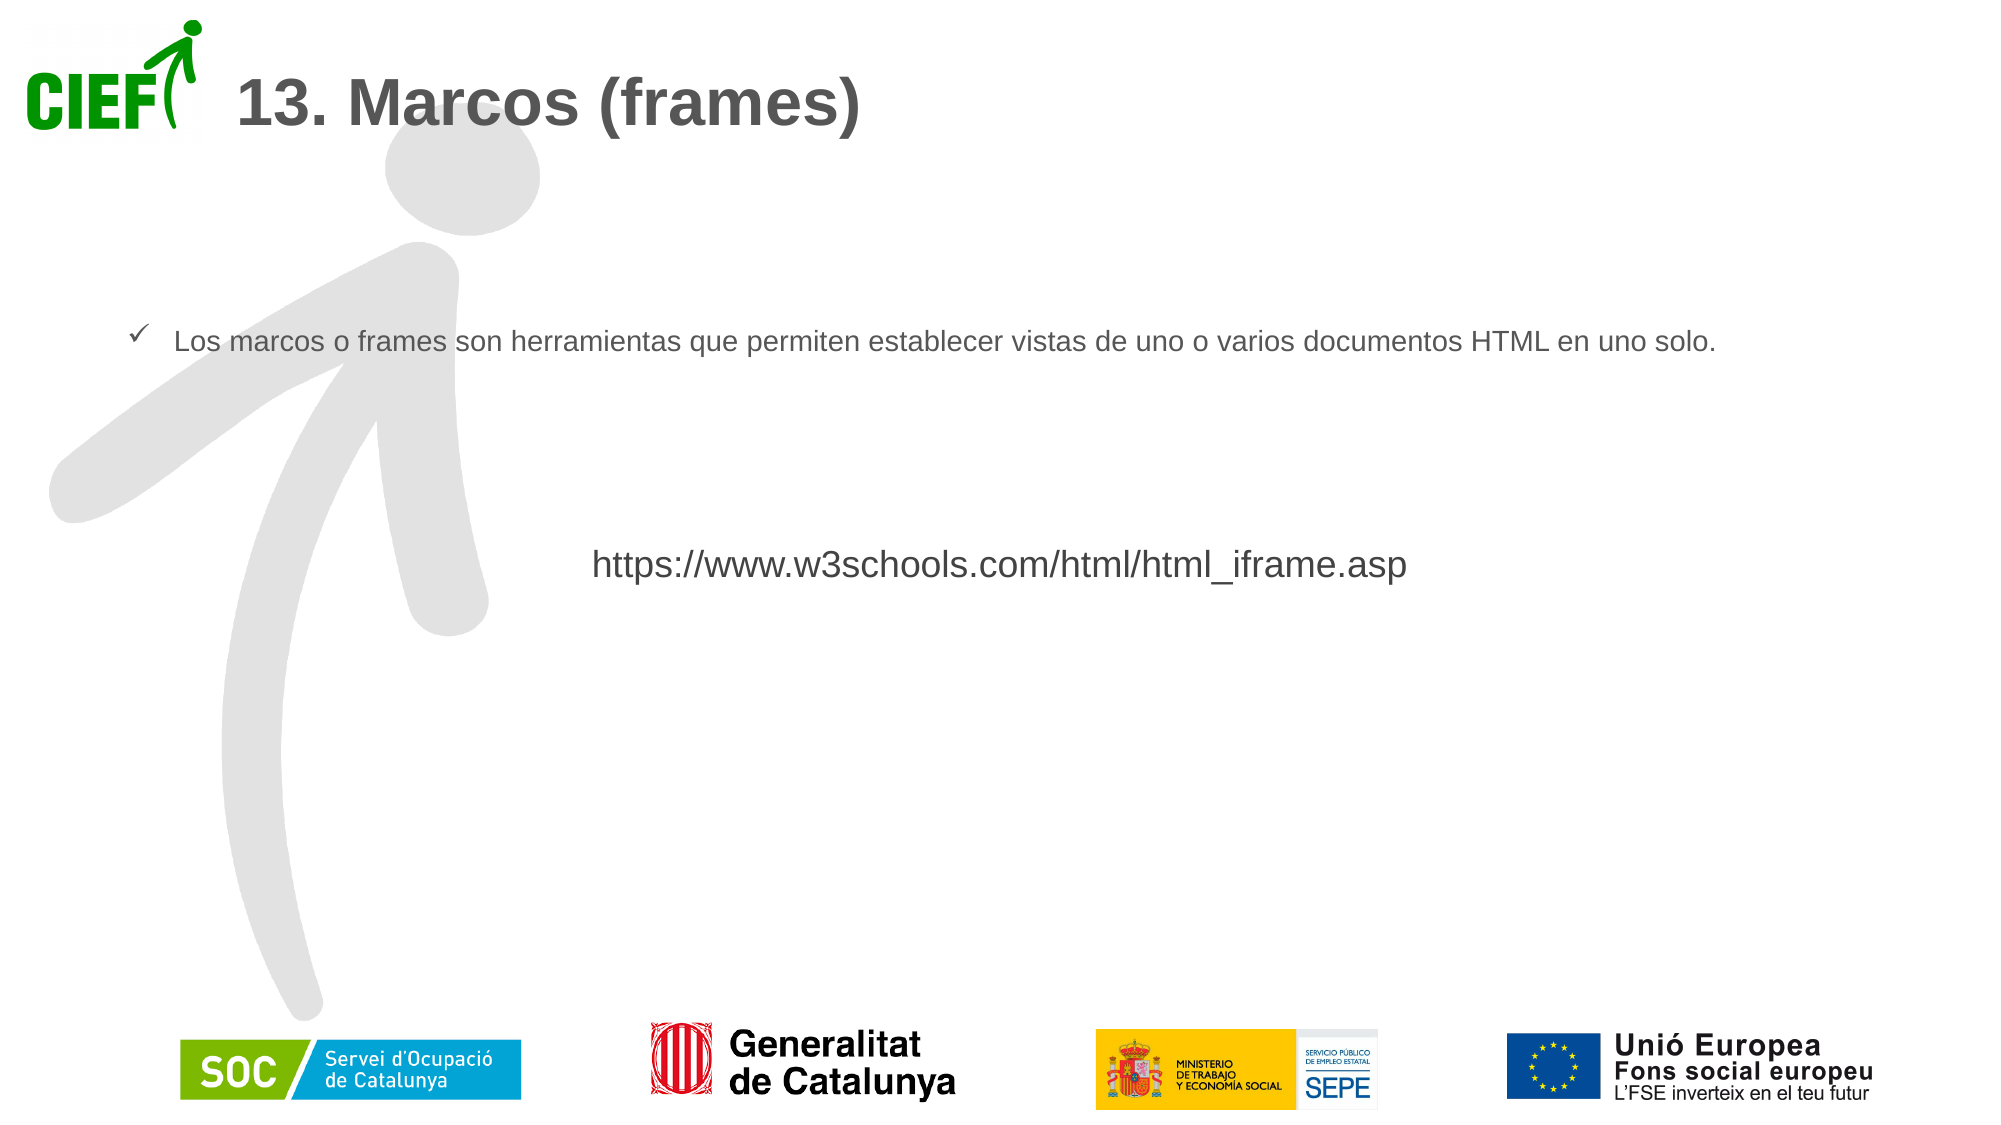

# 13. Marcos (frames)
Los marcos o frames son herramientas que permiten establecer vistas de uno o varios documentos HTML en uno solo.

https://www.w3schools.com/html/html_iframe.asp
81